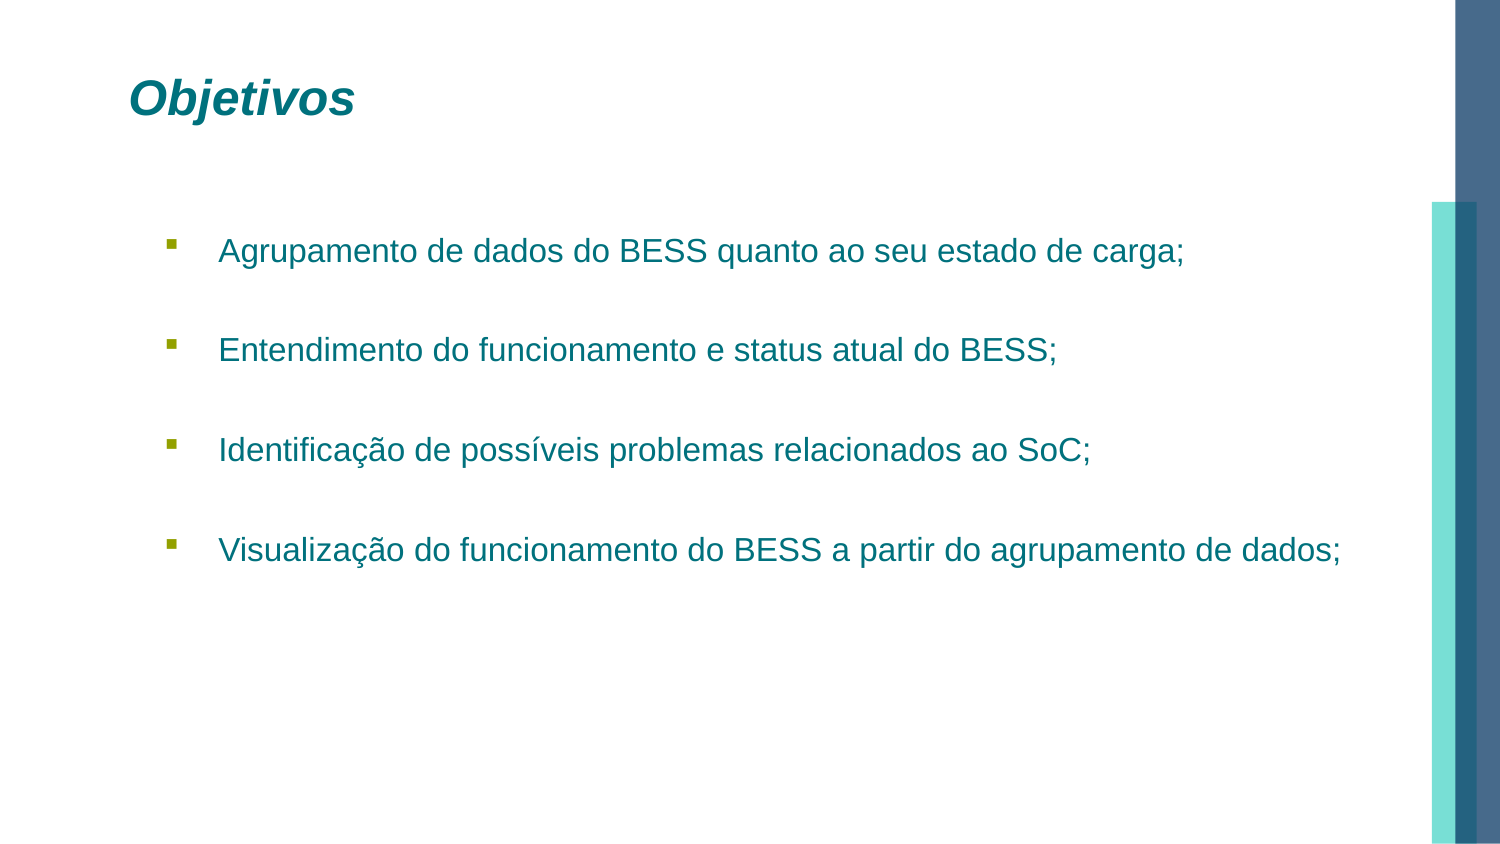

Objetivos
Agrupamento de dados do BESS quanto ao seu estado de carga;
Entendimento do funcionamento e status atual do BESS;
Identificação de possíveis problemas relacionados ao SoC;
Visualização do funcionamento do BESS a partir do agrupamento de dados;